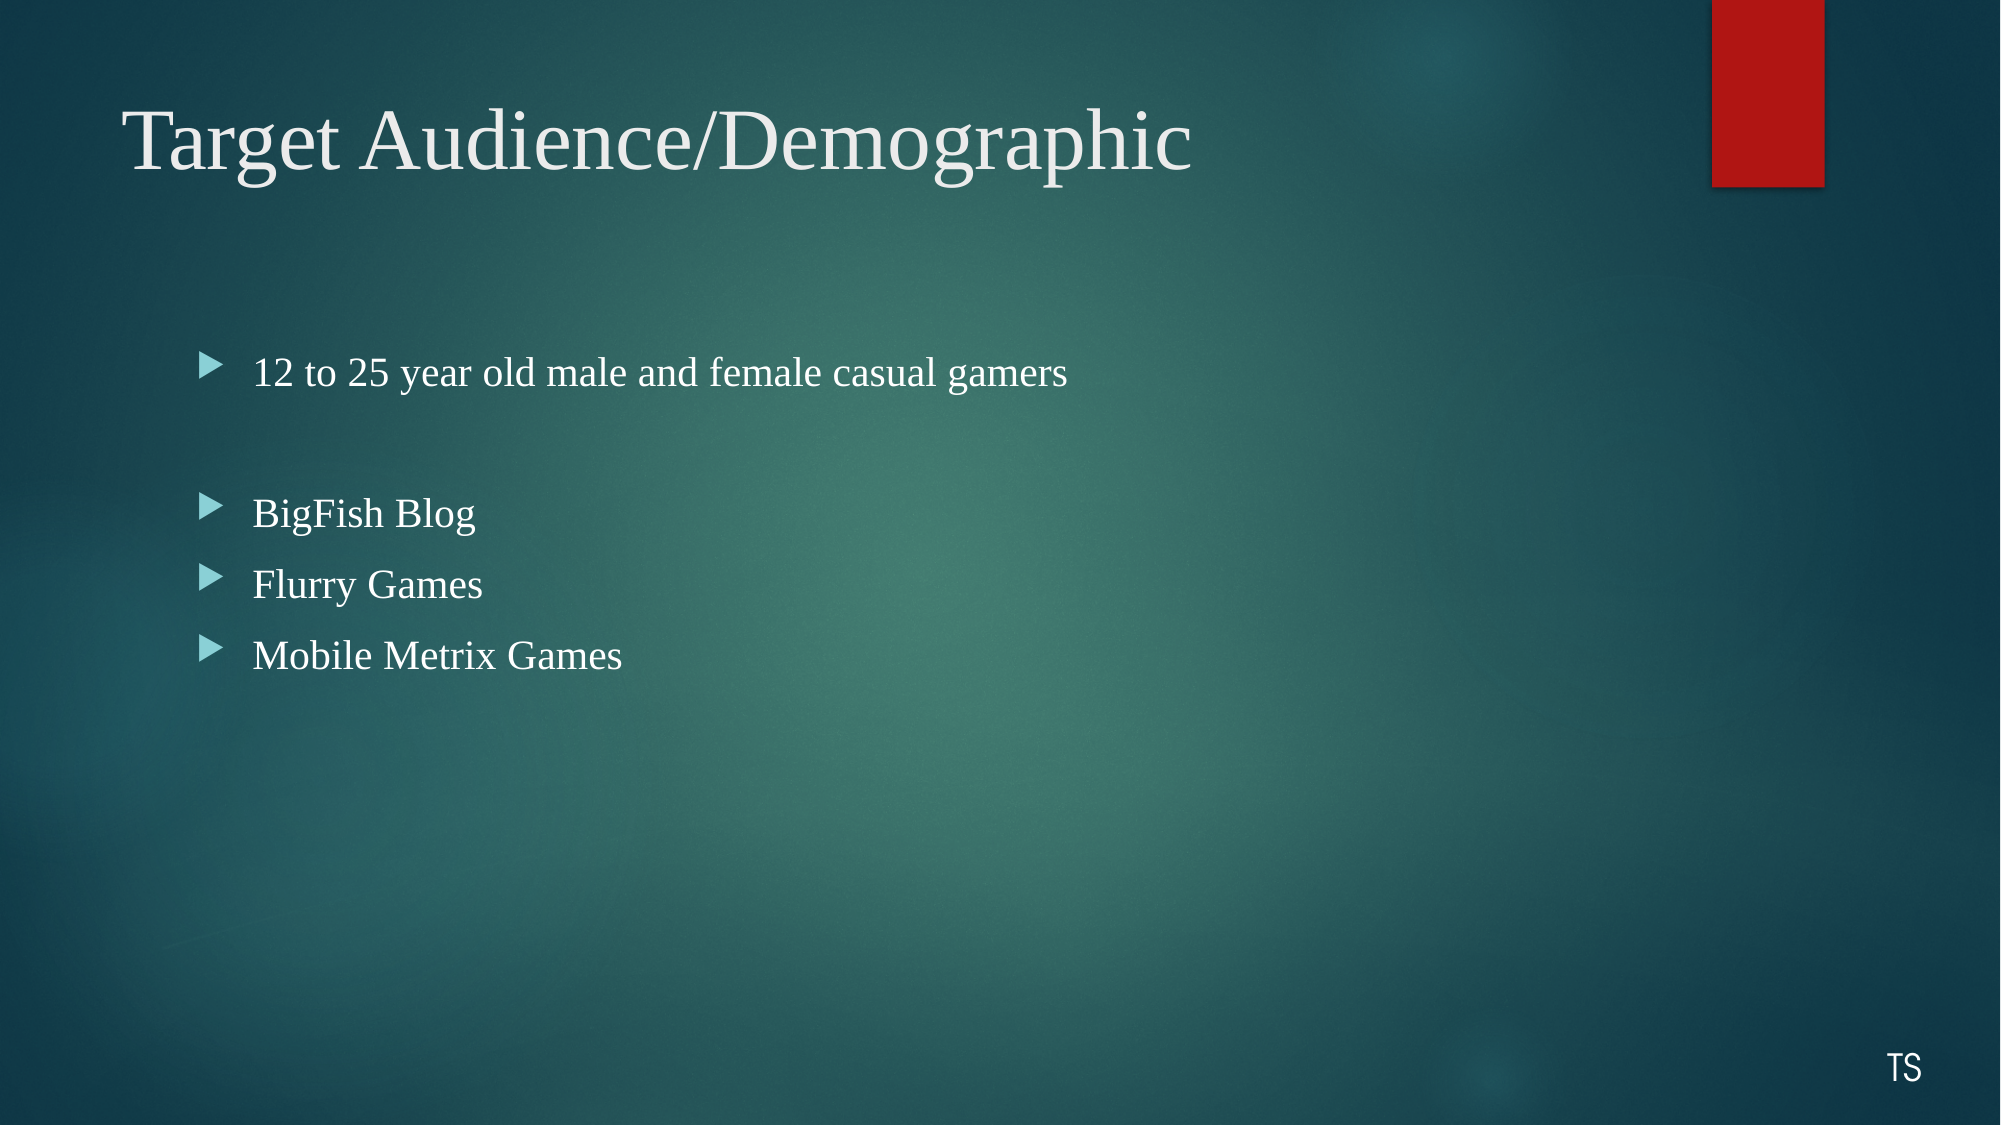

# Target Audience/Demographic
12 to 25 year old male and female casual gamers

BigFish Blog
Flurry Games
Mobile Metrix Games

TS